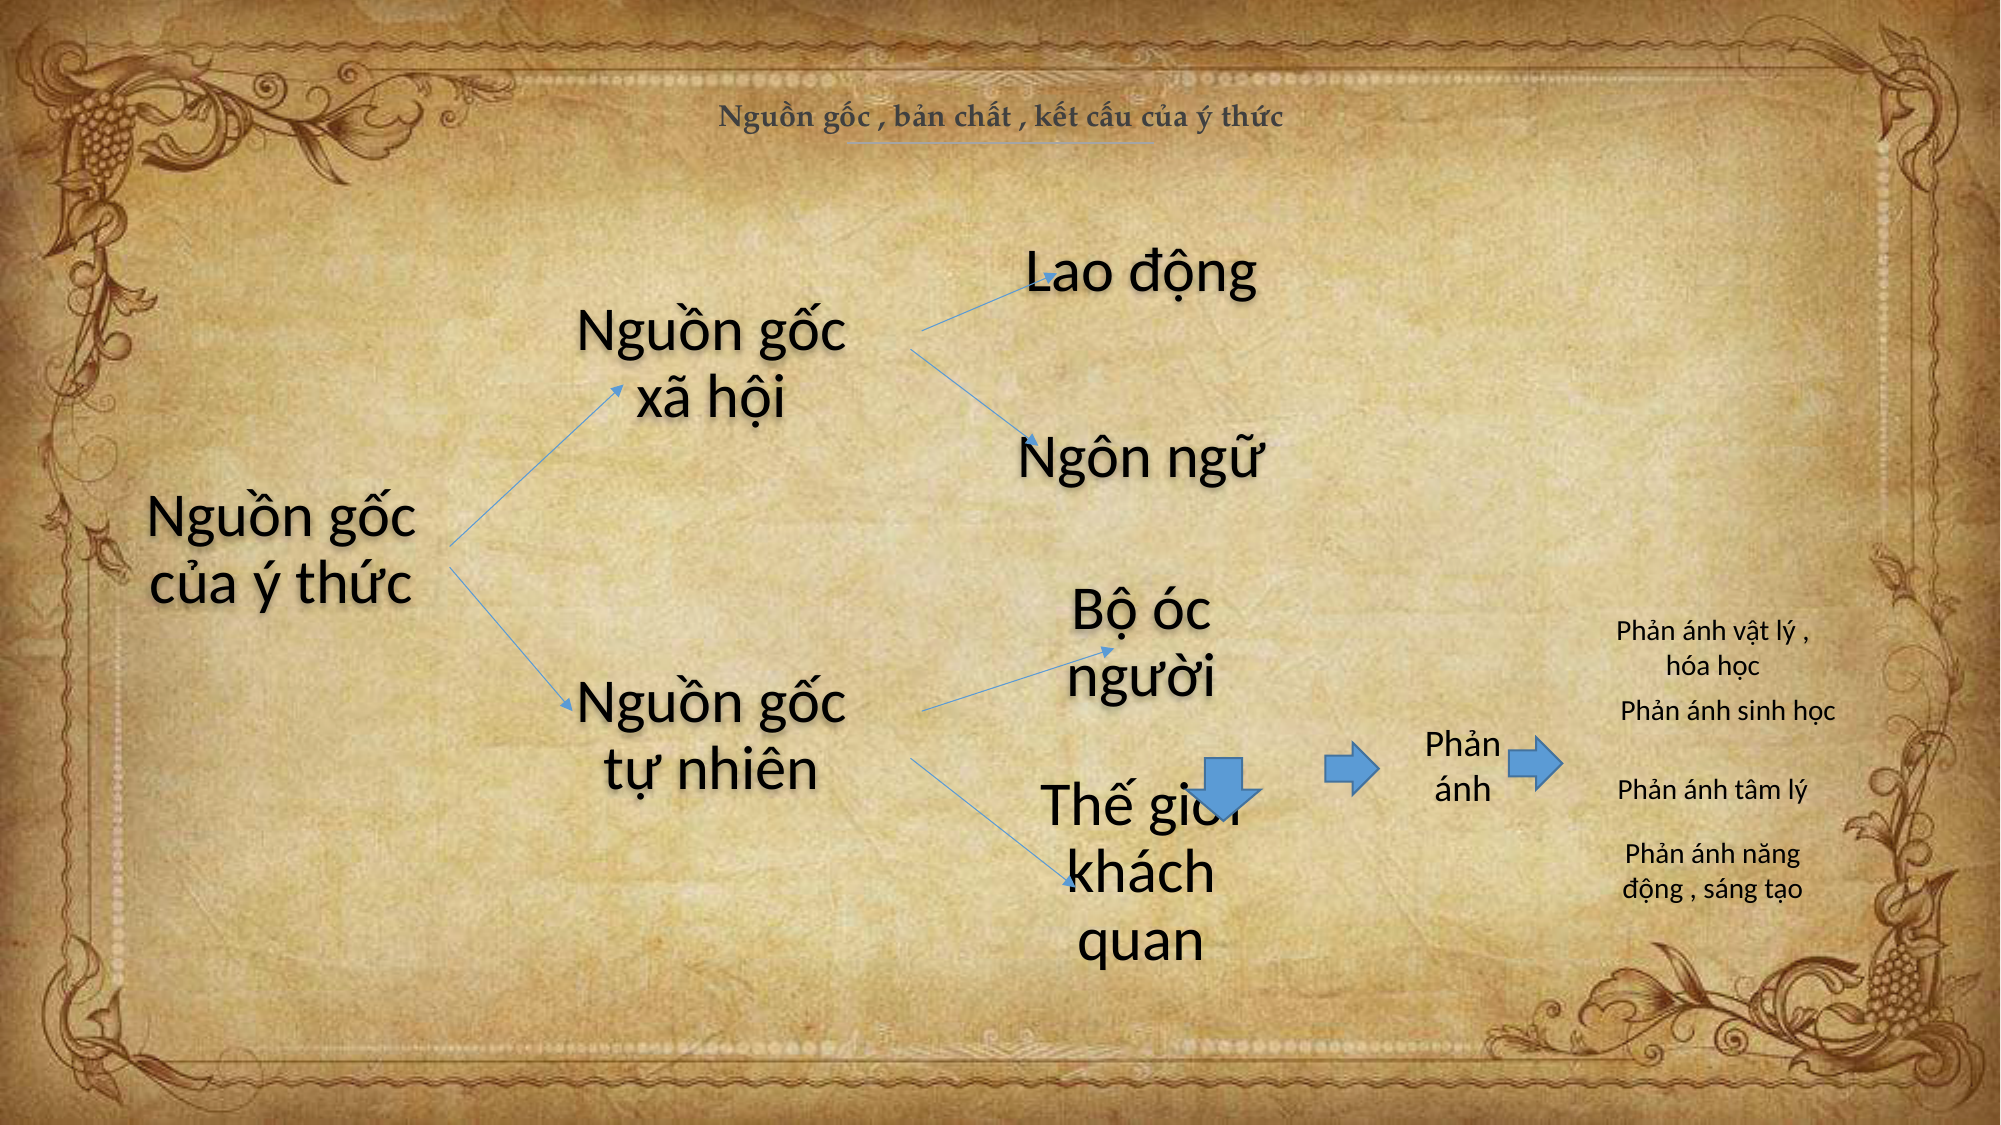

Nguồn gốc , bản chất , kết cấu của ý thức
Nguồn gốc của ý thức

Nguồn gốc xã hội

Lao động

Ngôn ngữ

Nguồn gốc tự nhiên

Bộ óc người

Thế giới khách quan
Phản ánh

Phản ánh vật lý , hóa học
Phản ánh sinh học
Phản ánh tâm lý
Phản ánh năng động , sáng tạo